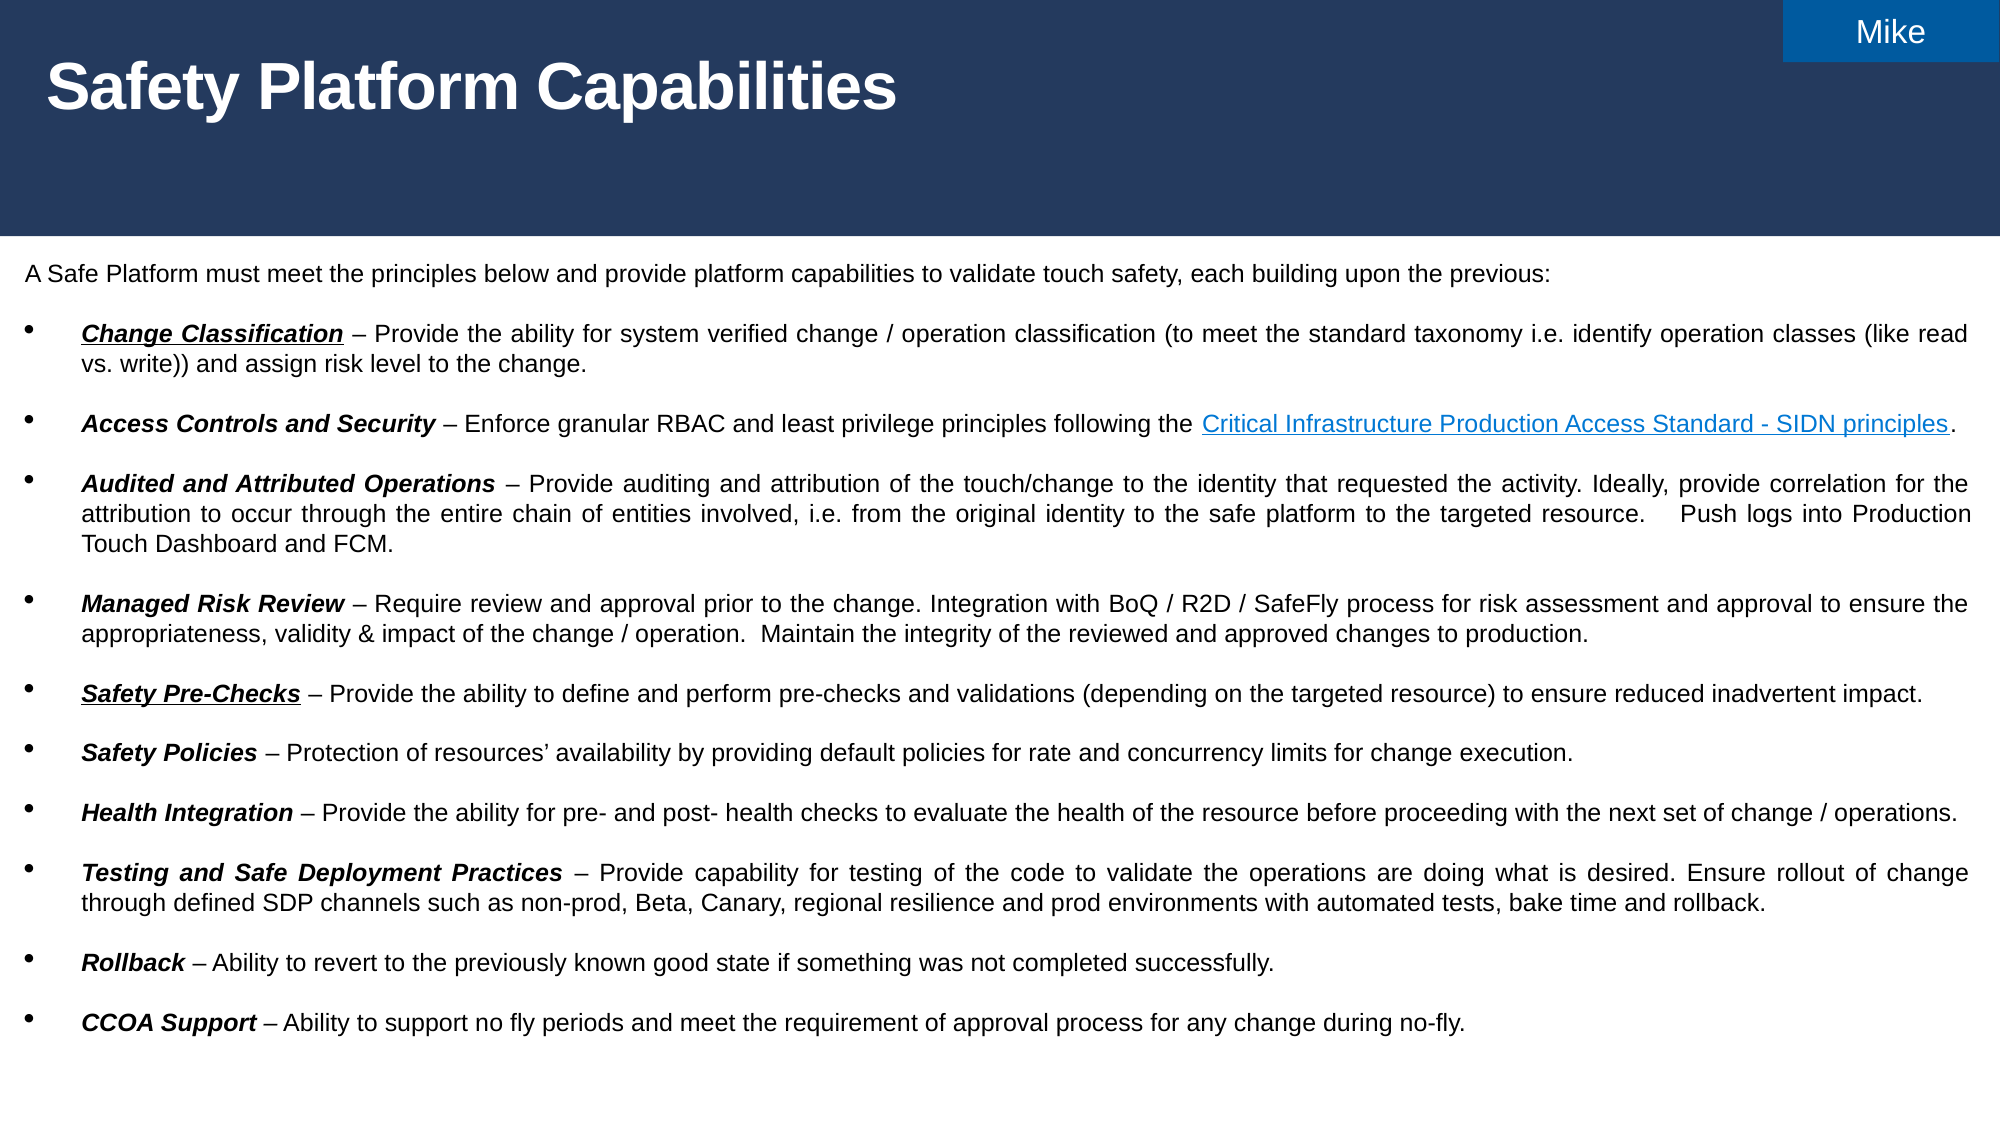

Mike
# Safety Platform Capabilities
A Safe Platform must meet the principles below and provide platform capabilities to validate touch safety, each building upon the previous:

Change Classification – Provide the ability for system verified change / operation classification (to meet the standard taxonomy i.e. identify operation classes (like read vs. write)) and assign risk level to the change.

Access Controls and Security – Enforce granular RBAC and least privilege principles following the Critical Infrastructure Production Access Standard - SIDN principles.

Audited and Attributed Operations – Provide auditing and attribution of the touch/change to the identity that requested the activity. Ideally, provide correlation for the attribution to occur through the entire chain of entities involved, i.e. from the original identity to the safe platform to the targeted resource.     Push logs into Production Touch Dashboard and FCM.

Managed Risk Review – Require review and approval prior to the change. Integration with BoQ / R2D / SafeFly process for risk assessment and approval to ensure the appropriateness, validity & impact of the change / operation.  Maintain the integrity of the reviewed and approved changes to production.

Safety Pre-Checks – Provide the ability to define and perform pre-checks and validations (depending on the targeted resource) to ensure reduced inadvertent impact.

Safety Policies – Protection of resources’ availability by providing default policies for rate and concurrency limits for change execution.

Health Integration – Provide the ability for pre- and post- health checks to evaluate the health of the resource before proceeding with the next set of change / operations.

Testing and Safe Deployment Practices – Provide capability for testing of the code to validate the operations are doing what is desired. Ensure rollout of change through defined SDP channels such as non-prod, Beta, Canary, regional resilience and prod environments with automated tests, bake time and rollback.

Rollback – Ability to revert to the previously known good state if something was not completed successfully.

CCOA Support – Ability to support no fly periods and meet the requirement of approval process for any change during no-fly.
Duration: 01/01/2025 to 01/31/2025
Scope: Super QCS services
Count of all Non-Read operations performed by User identities